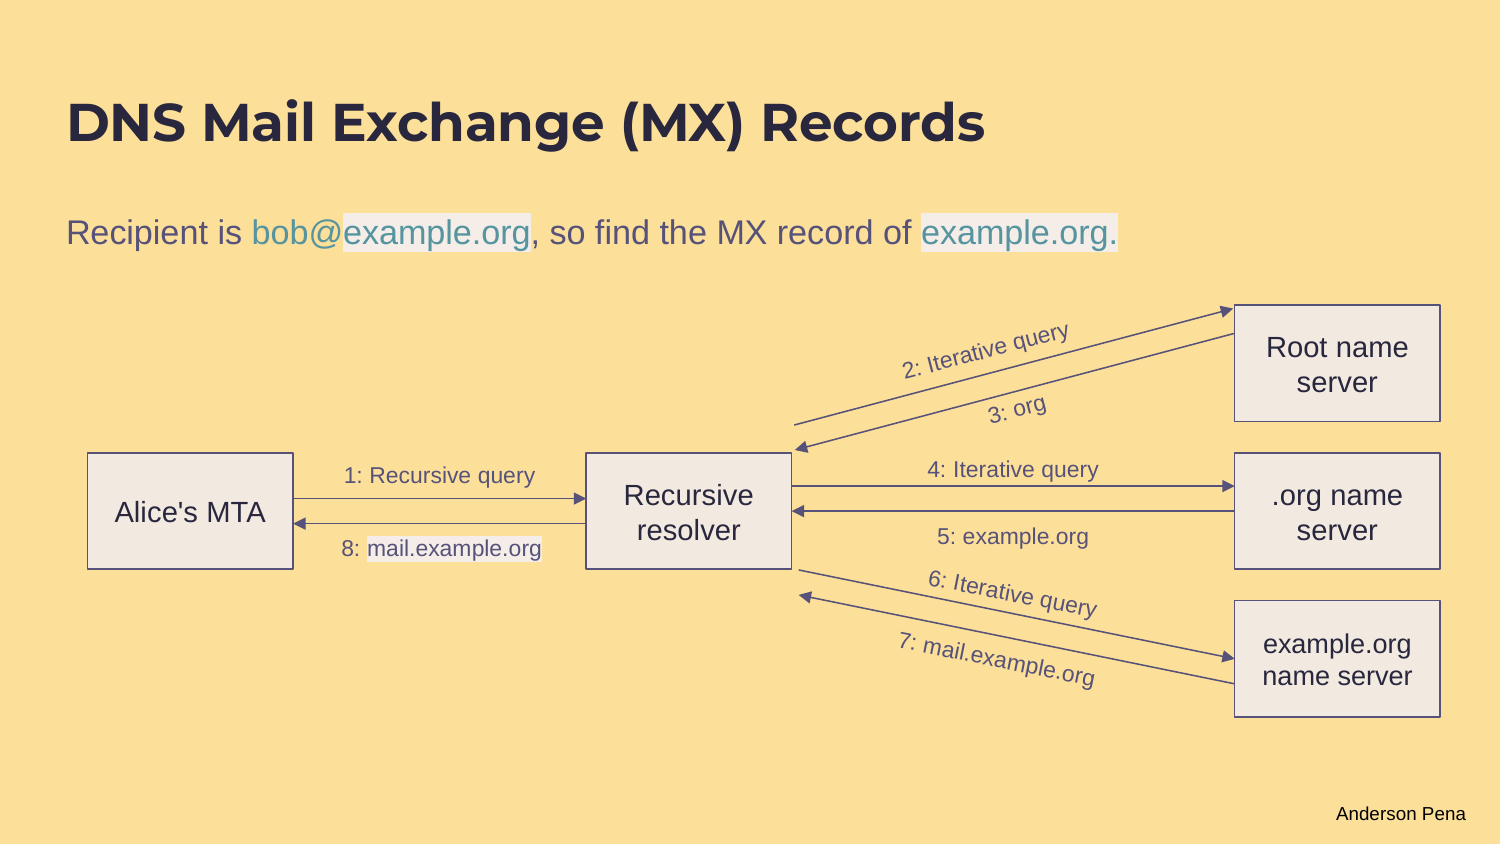

# DNS Mail Exchange (MX) Records
Recipient is bob@example.org, so find the MX record of example.org.
Root name server
2: Iterative query
3: org
4: Iterative query
1: Recursive query
Alice's MTA
Recursive resolver
.org name server
5: example.org
8: mail.example.org
6: Iterative query
example.org name server
7: mail.example.org
Anderson Pena